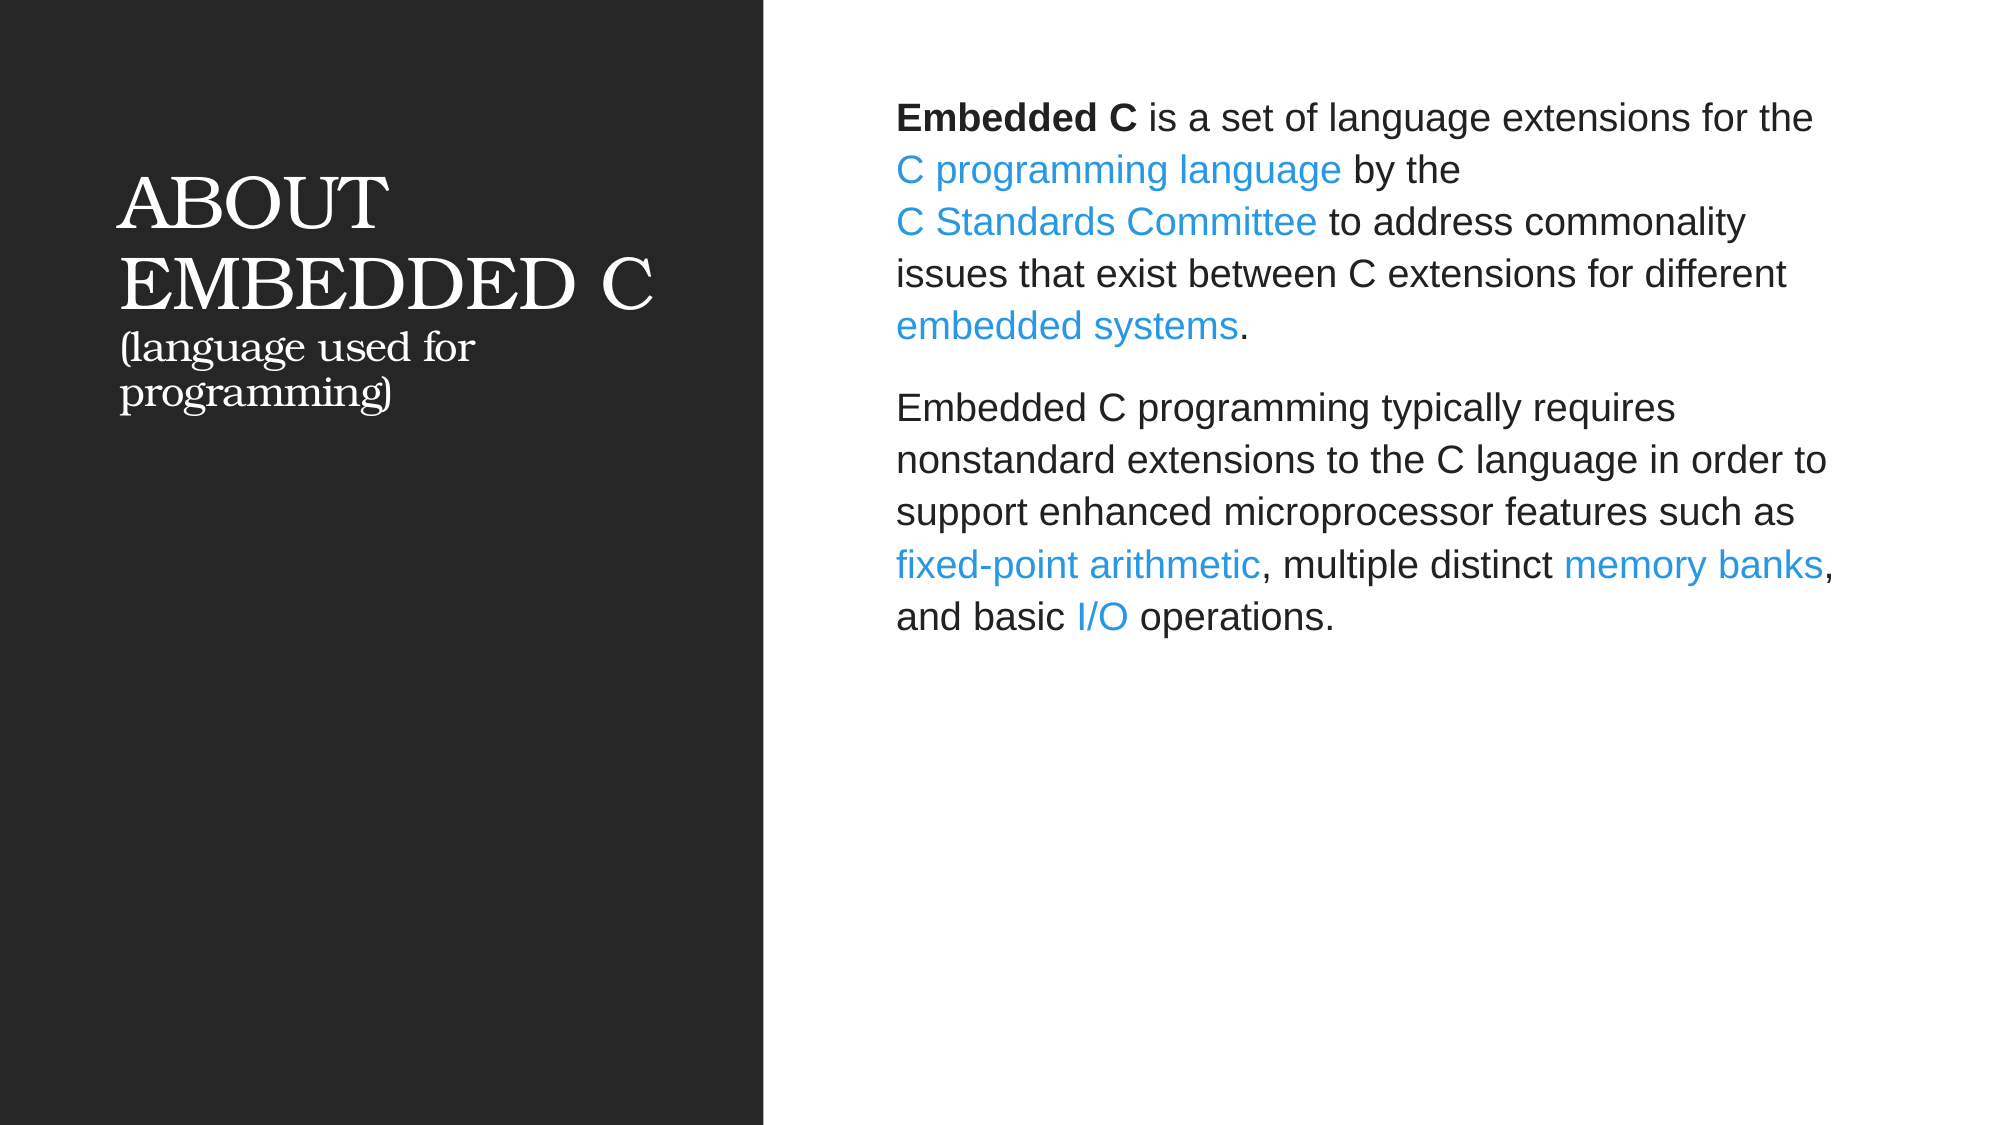

# ABOUT EMBEDDED C (language used for programming)
Embedded C is a set of language extensions for the C programming language by the C Standards Committee to address commonality issues that exist between C extensions for different embedded systems.
Embedded C programming typically requires nonstandard extensions to the C language in order to support enhanced microprocessor features such as fixed-point arithmetic, multiple distinct memory banks, and basic I/O operations.